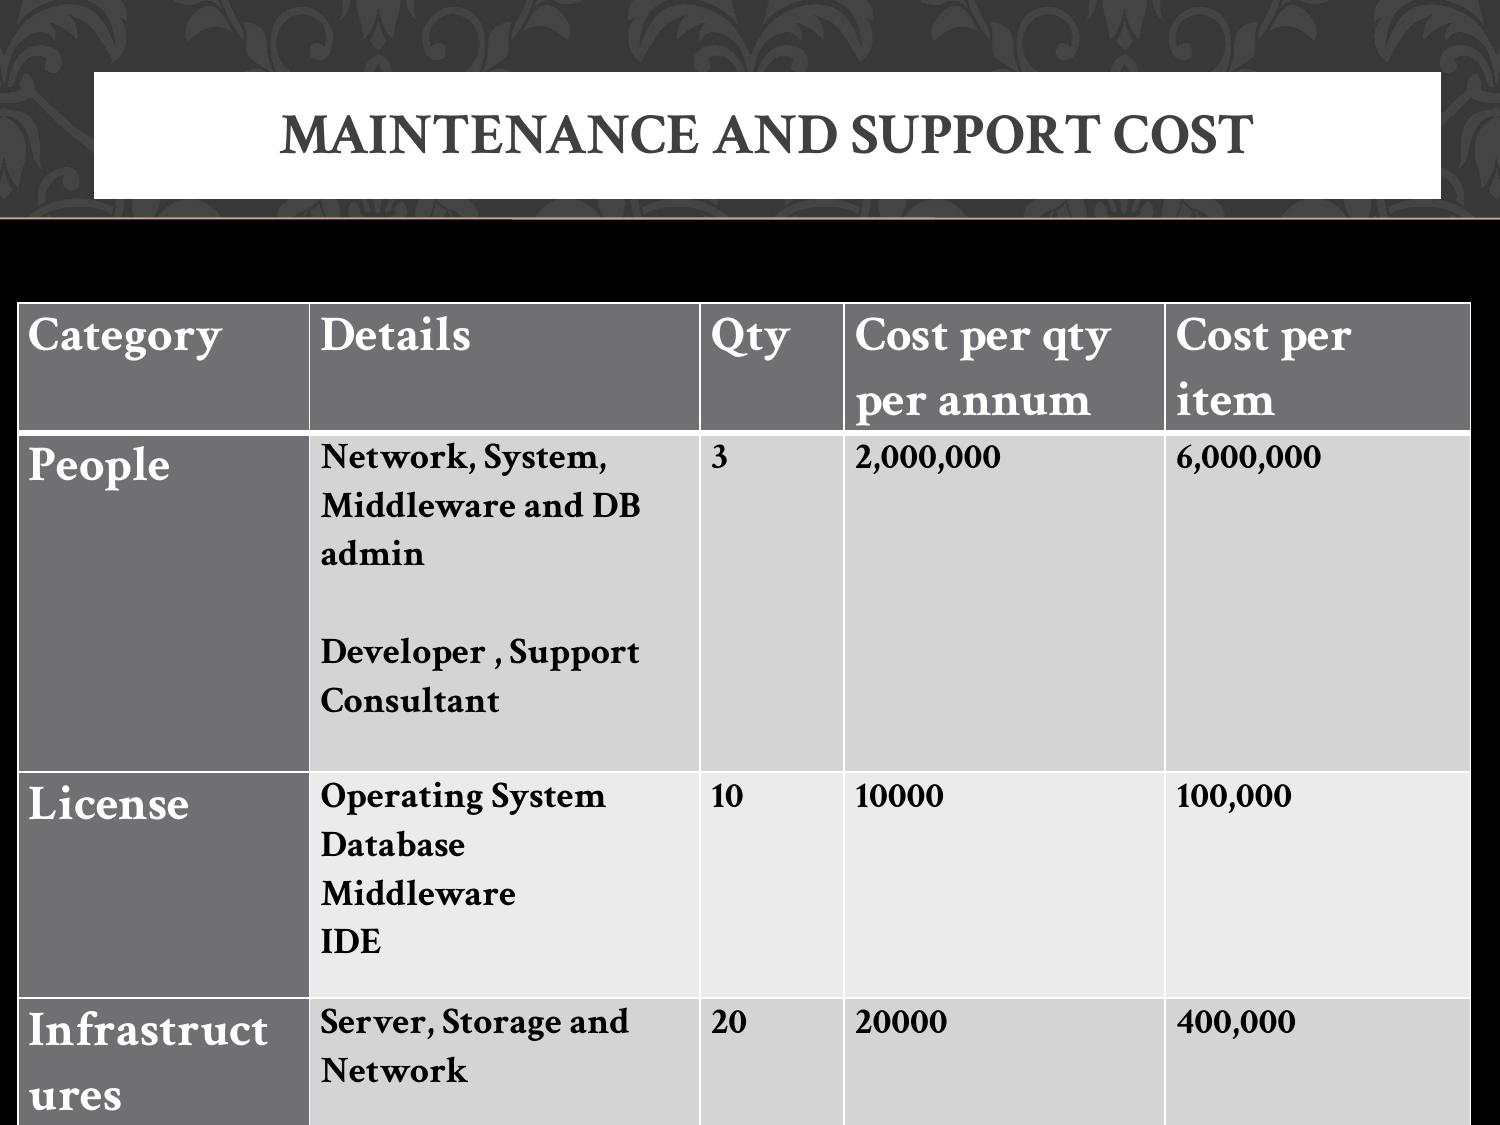

# Maintenance and support cost
| Category | Details | Qty | Cost per qty per annum | Cost per item |
| --- | --- | --- | --- | --- |
| People | Network, System, Middleware and DB admin   Developer , Support Consultant | 3 | 2,000,000 | 6,000,000 |
| License | Operating System Database Middleware IDE | 10 | 10000 | 100,000 |
| Infrastructures | Server, Storage and Network | 20 | 20000 | 400,000 |
48